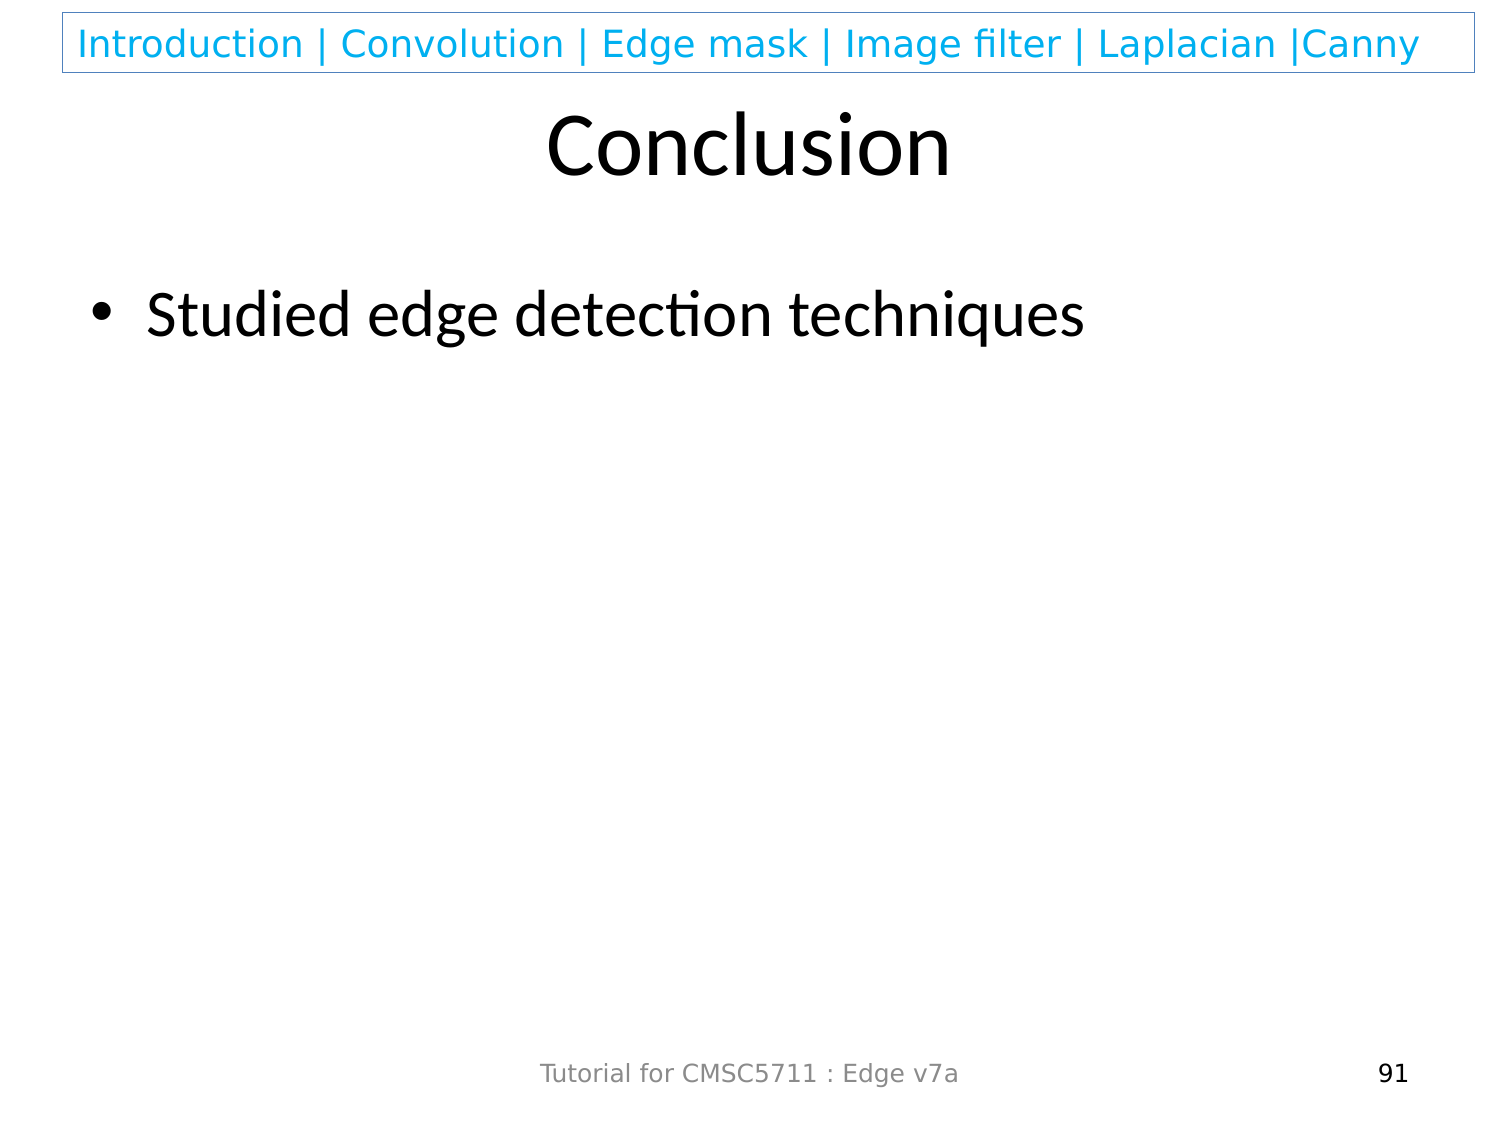

# Conclusion
Studied edge detection techniques
Tutorial for CMSC5711 : Edge v7a
91